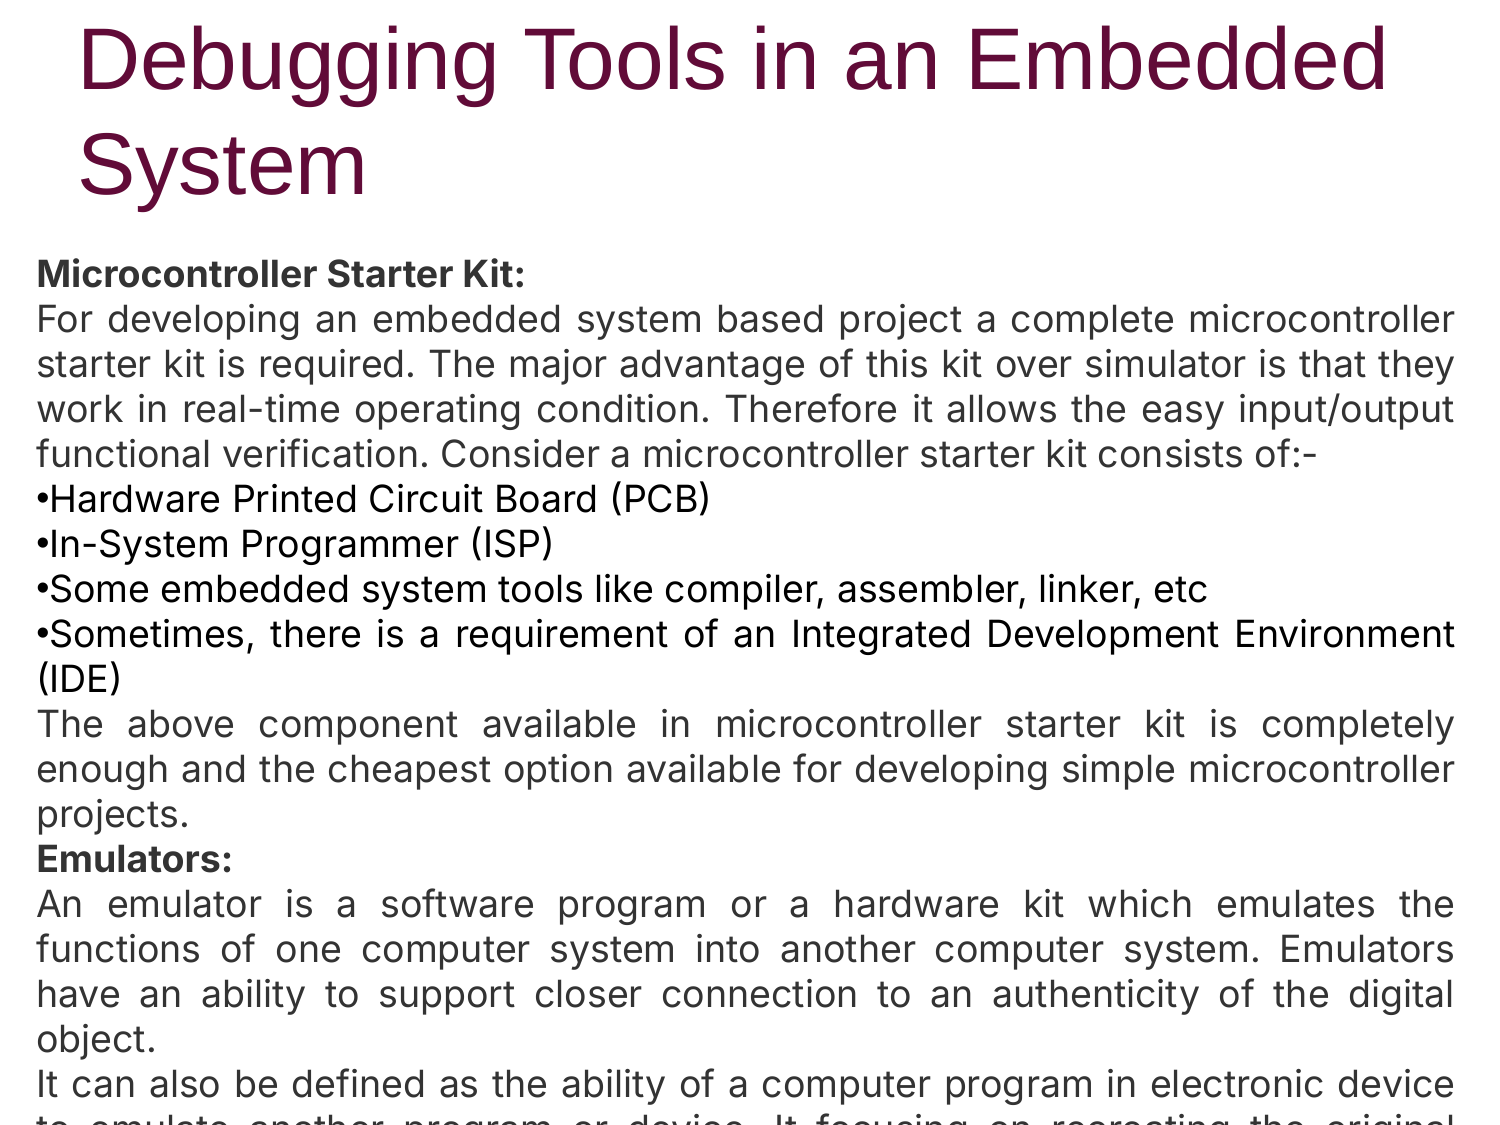

# Debugging Tools in an Embedded System
Microcontroller Starter Kit:
For developing an embedded system based project a complete microcontroller starter kit is required. The major advantage of this kit over simulator is that they work in real-time operating condition. Therefore it allows the easy input/output functional verification. Consider a microcontroller starter kit consists of:-
Hardware Printed Circuit Board (PCB)
In-System Programmer (ISP)
Some embedded system tools like compiler, assembler, linker, etc
Sometimes, there is a requirement of an Integrated Development Environment (IDE)
The above component available in microcontroller starter kit is completely enough and the cheapest option available for developing simple microcontroller projects.
Emulators:
An emulator is a software program or a hardware kit which emulates the functions of one computer system into another computer system. Emulators have an ability to support closer connection to an authenticity of the digital object.
It can also be defined as the ability of a computer program in electronic device to emulate another program or device. It focusing on recreating the original computer environment and helps a user to work on any type of application or operating system.